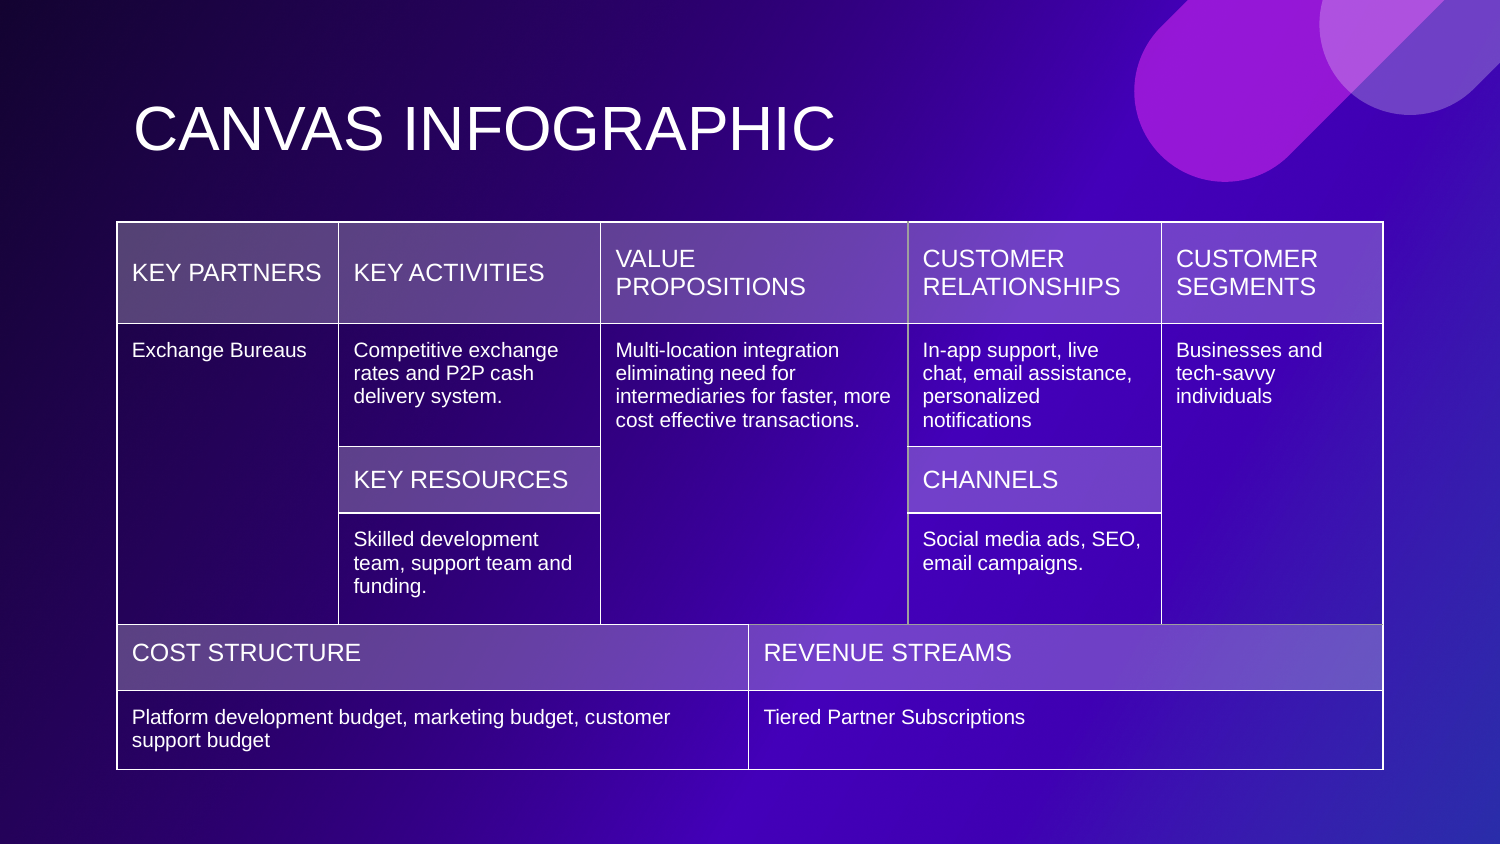

# CANVAS INFOGRAPHIC
| KEY PARTNERS | KEY ACTIVITIES | VALUE PROPOSITIONS |  | CUSTOMER RELATIONSHIPS | CUSTOMER SEGMENTS |
| --- | --- | --- | --- | --- | --- |
| Exchange Bureaus | Competitive exchange rates and P2P cash delivery system. | Multi-location integration eliminating need for intermediaries for faster, more cost effective transactions. |  | In-app support, live chat, email assistance, personalized notifications | Businesses and tech-savvy individuals |
|  | KEY RESOURCES |  |  | CHANNELS |  |
|  | Skilled development team, support team and funding. |  |  | Social media ads, SEO, email campaigns. |  |
| COST STRUCTURE |  |  | REVENUE STREAMS |  |  |
| Platform development budget, marketing budget, customer support budget |  |  | Tiered Partner Subscriptions |  |  |